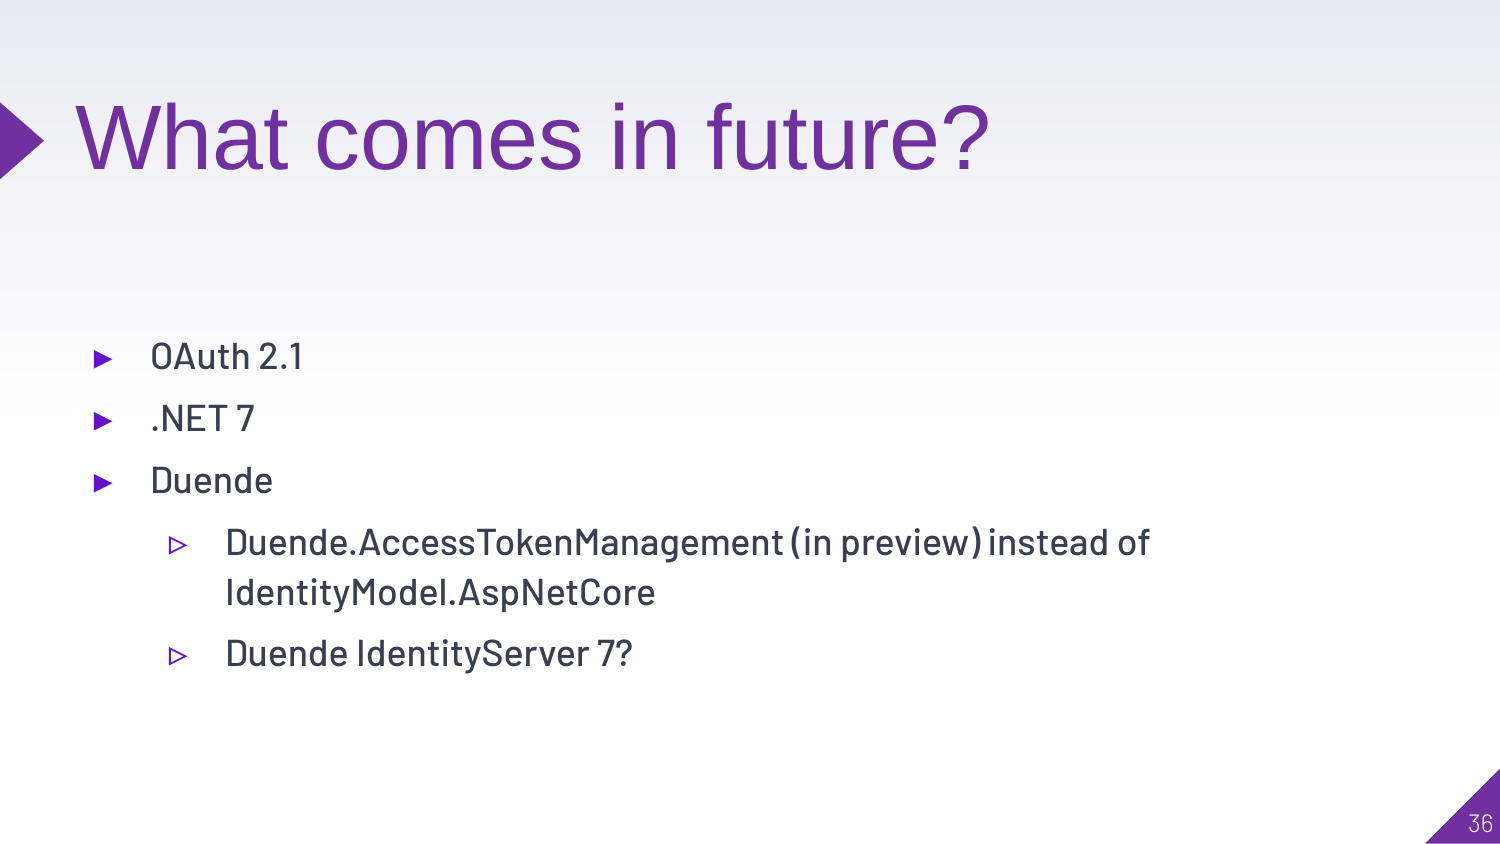

# What comes in future?
OAuth 2.1
.NET 7
Duende
Duende.AccessTokenManagement (in preview) instead of IdentityModel.AspNetCore
Duende IdentityServer 7?

36